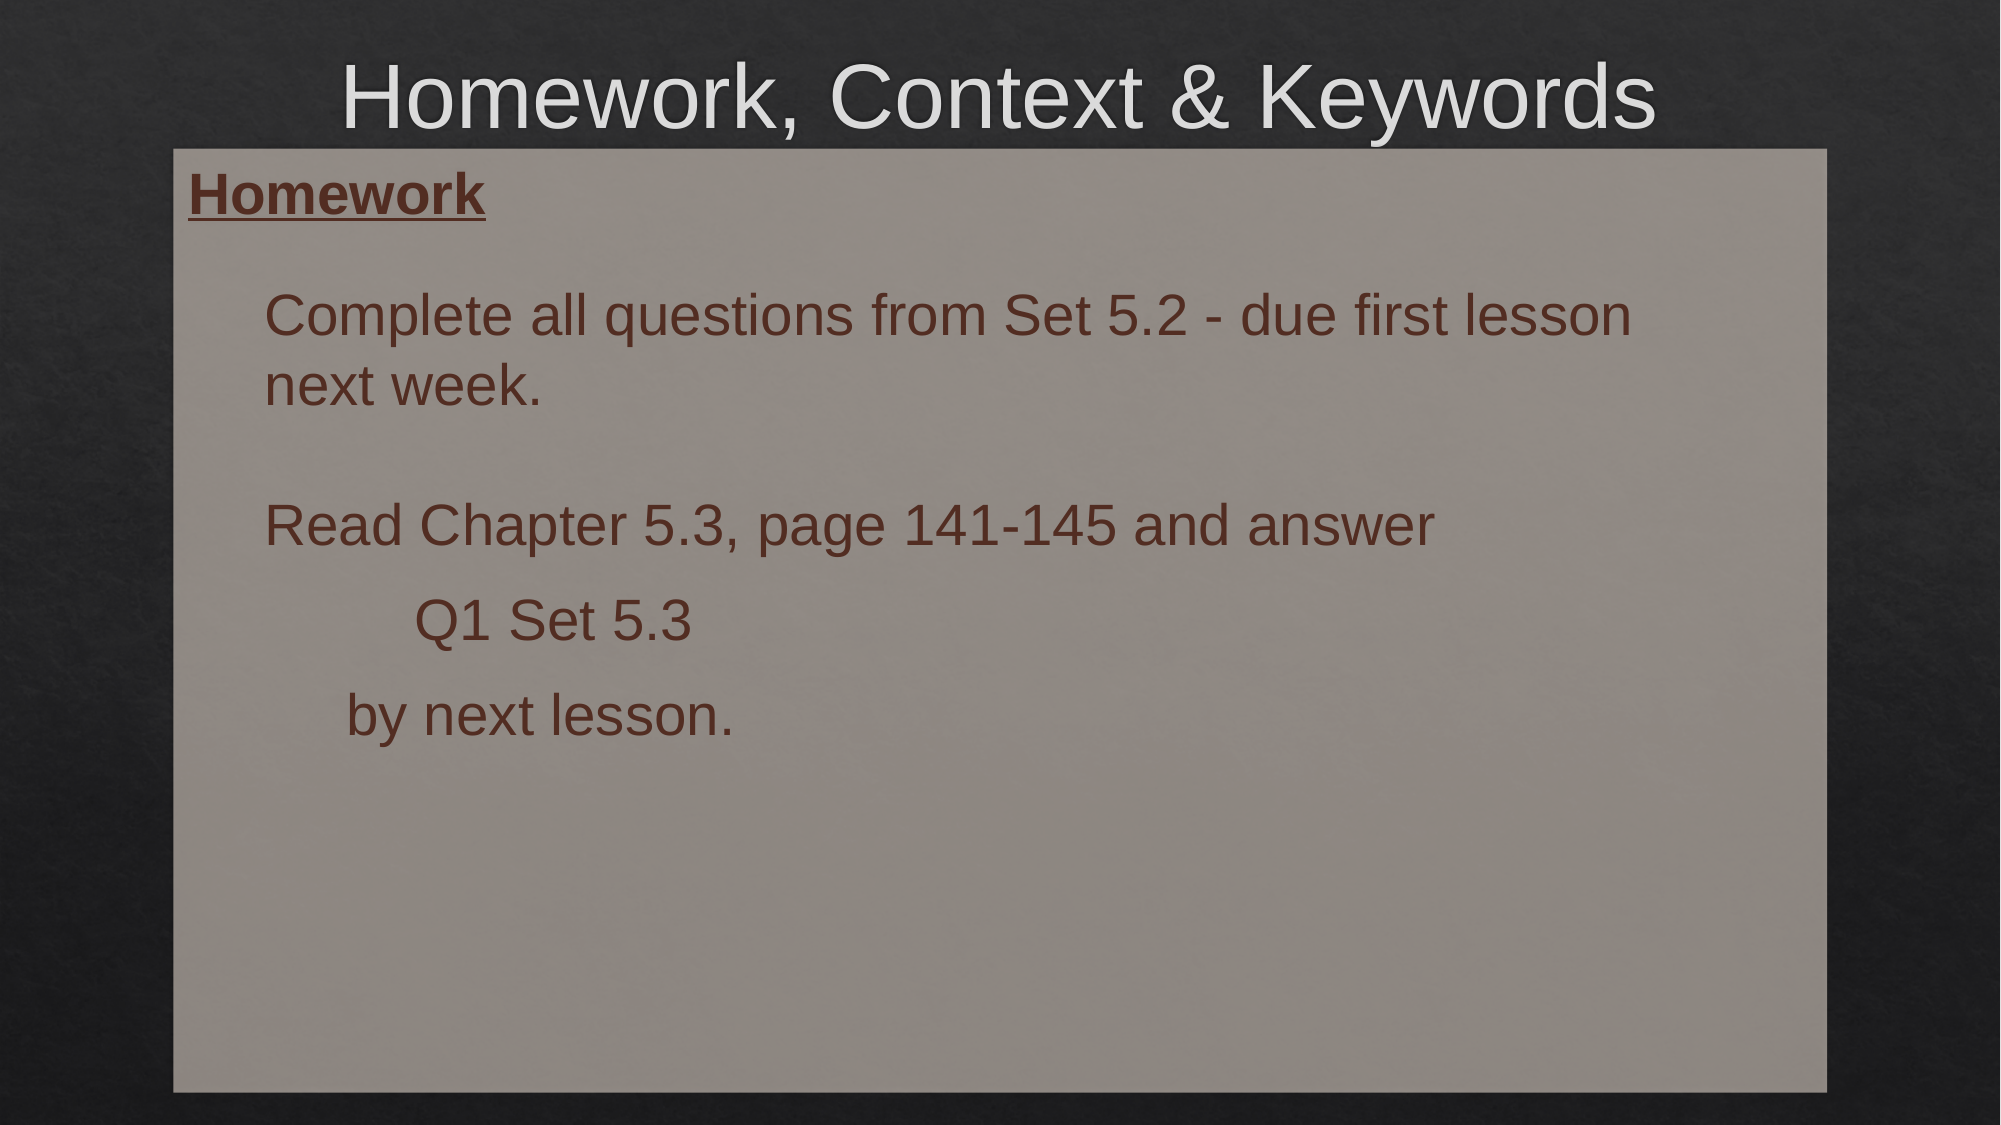

# Homework, Context & Keywords
Homework

Complete all questions from Set 5.2 - due first lesson next week.

Read Chapter 5.3, page 141-145 and answer
	Q1 Set 5.3
     by next lesson.